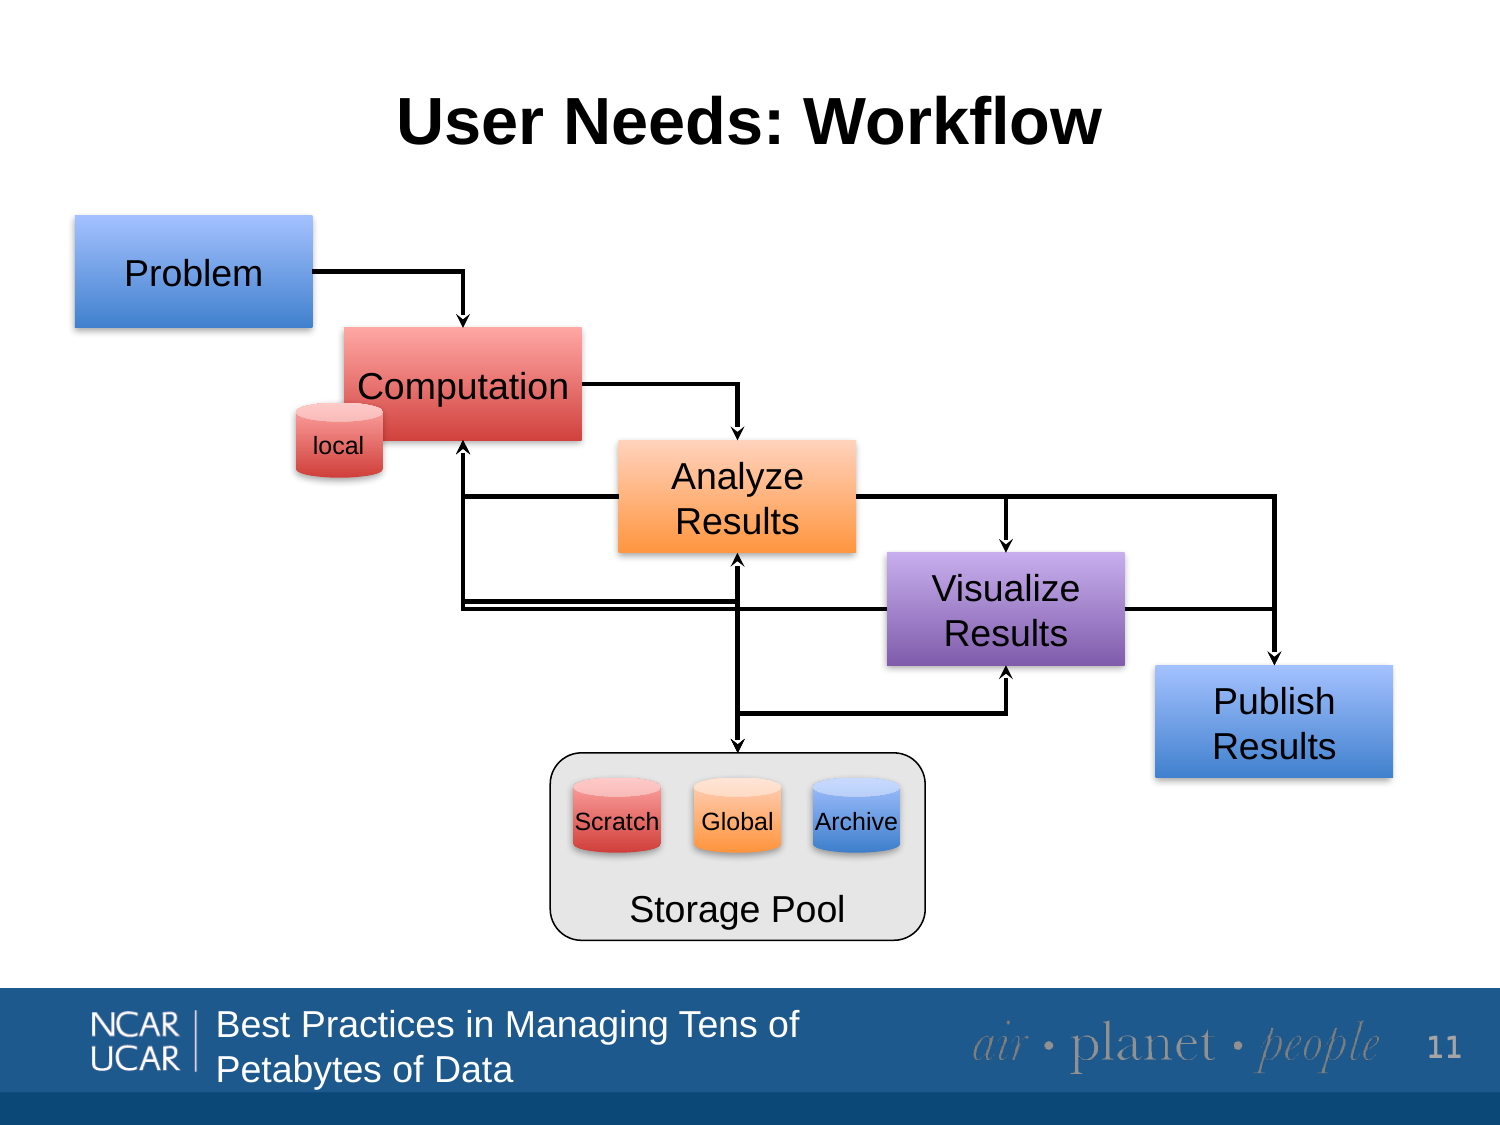

# User Needs: Workflow
Problem
Computation

local
Analyze
Results
Visualize
Results
Publish
Results

Scratch
Global
Archive
Storage Pool
11
11